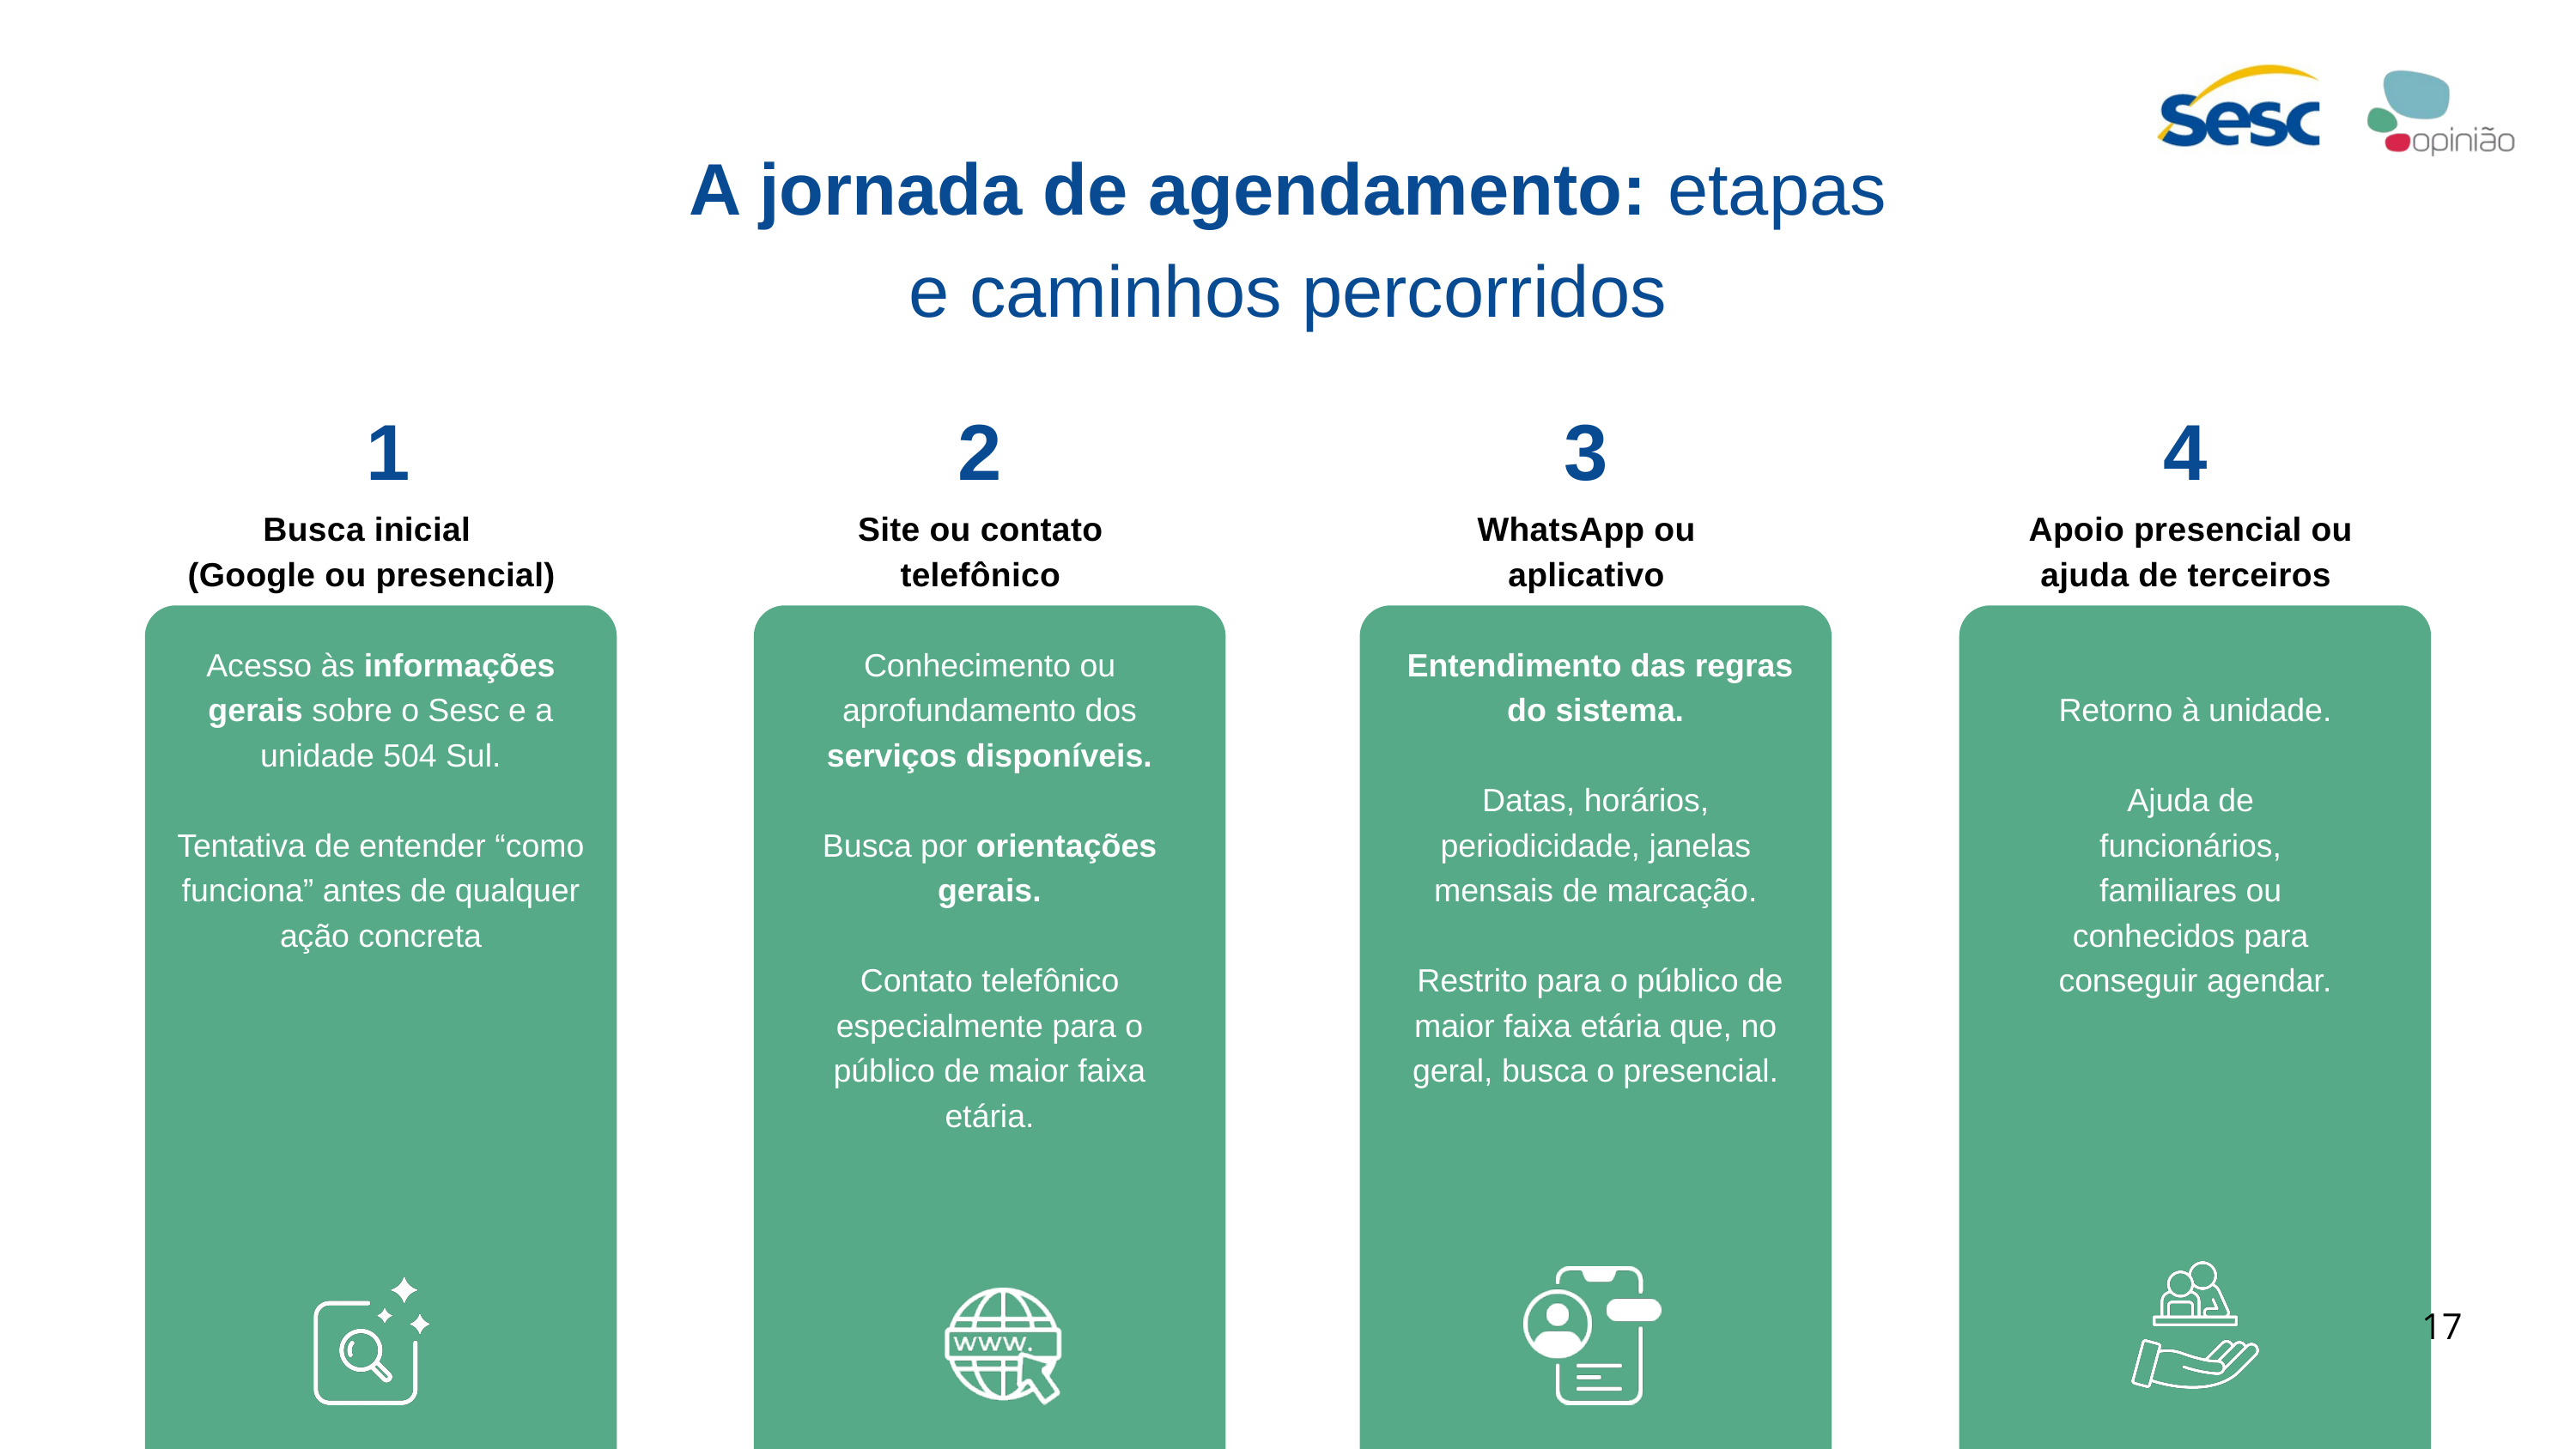

A jornada de agendamento: etapas e caminhos percorridos
1
2
3
4
Busca inicial
(Google ou presencial)
Site ou contato telefônico
WhatsApp ou aplicativo
 Apoio presencial ou ajuda de terceiros

Acesso às informações gerais sobre o Sesc e a unidade 504 Sul.

Tentativa de entender “como funciona” antes de qualquer ação concreta

Conhecimento ou aprofundamento dos serviços disponíveis.

Busca por orientações gerais.

Contato telefônico especialmente para o público de maior faixa etária.

 Entendimento das regras do sistema.

Datas, horários, periodicidade, janelas mensais de marcação.

 Restrito para o público de maior faixa etária que, no geral, busca o presencial.

Retorno à unidade.

Ajuda de
funcionários,
familiares ou
conhecidos para
conseguir agendar.

17